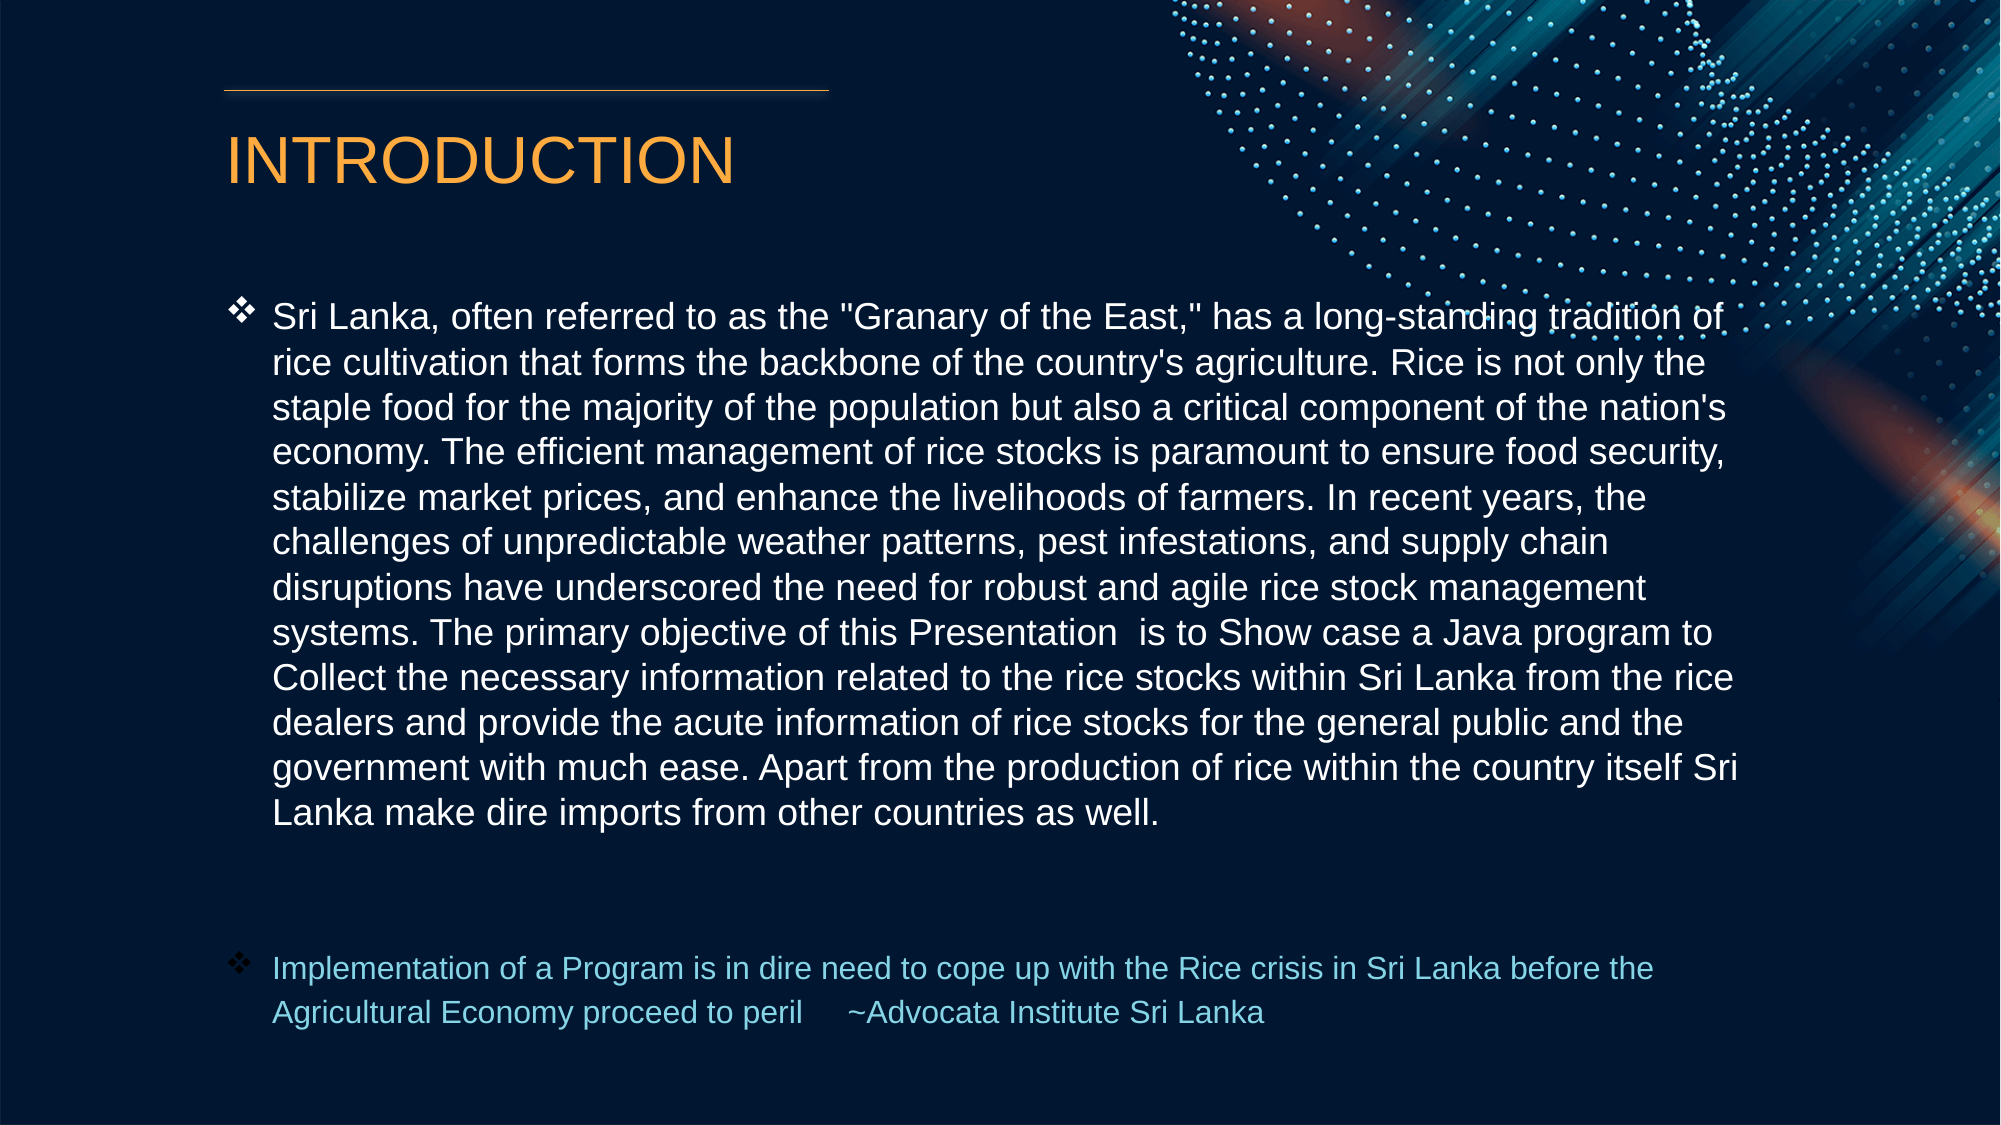

# INTRODUCTION
Sri Lanka, often referred to as the "Granary of the East," has a long-standing tradition of rice cultivation that forms the backbone of the country's agriculture. Rice is not only the staple food for the majority of the population but also a critical component of the nation's economy. The efficient management of rice stocks is paramount to ensure food security, stabilize market prices, and enhance the livelihoods of farmers. In recent years, the challenges of unpredictable weather patterns, pest infestations, and supply chain disruptions have underscored the need for robust and agile rice stock management systems. The primary objective of this Presentation  is to Show case a Java program to Collect the necessary information related to the rice stocks within Sri Lanka from the rice dealers and provide the acute information of rice stocks for the general public and the government with much ease. Apart from the production of rice within the country itself Sri Lanka make dire imports from other countries as well.
Implementation of a Program is in dire need to cope up with the Rice crisis in Sri Lanka before the Agricultural Economy proceed to peril     ~Advocata Institute Sri Lanka